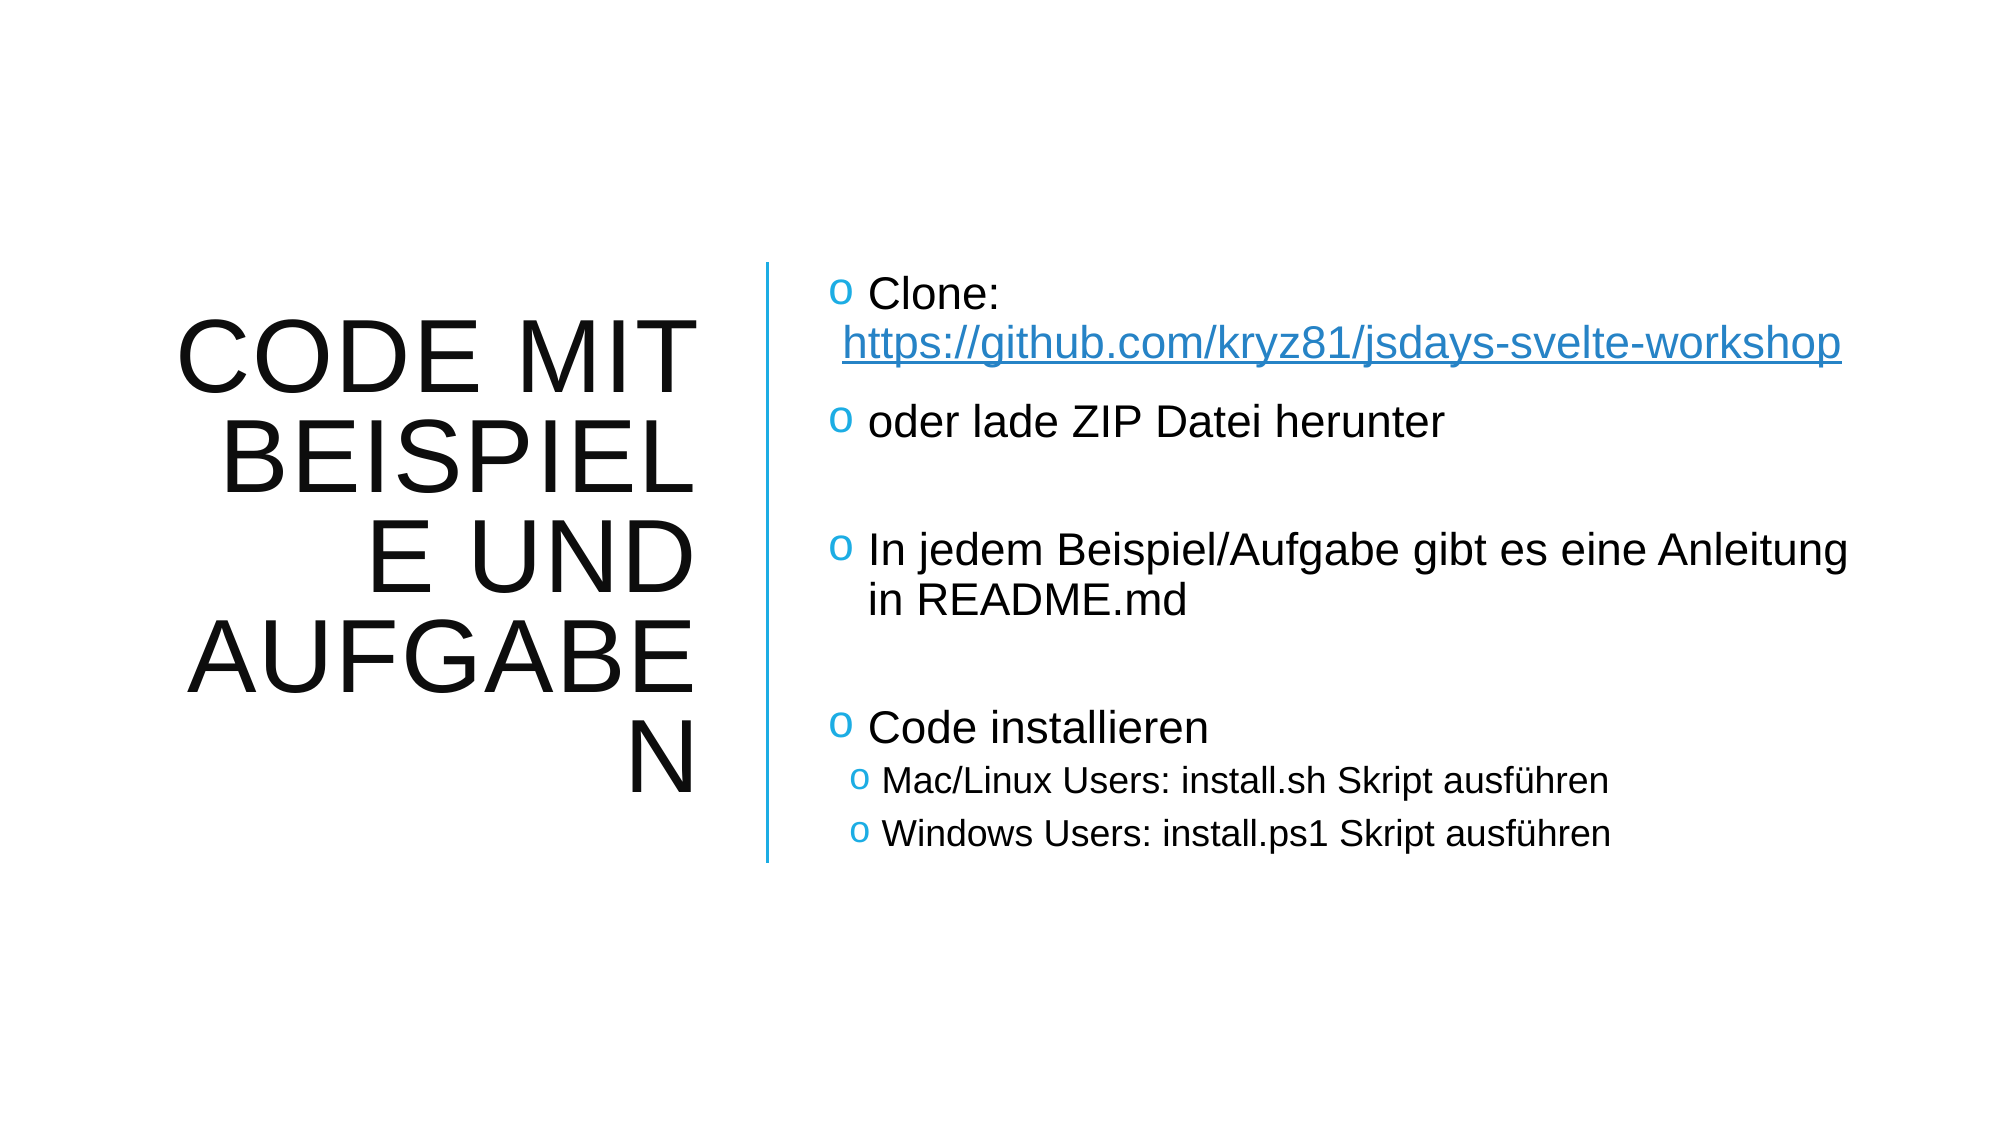

# Code mit beispiele und aufgaben
 Clone: https://github.com/kryz81/jsdays-svelte-workshop
 oder lade ZIP Datei herunter
 In jedem Beispiel/Aufgabe gibt es eine Anleitung
  in README.md
 Code installieren
 Mac/Linux Users: install.sh Skript ausführen
 Windows Users: install.ps1 Skript ausführen